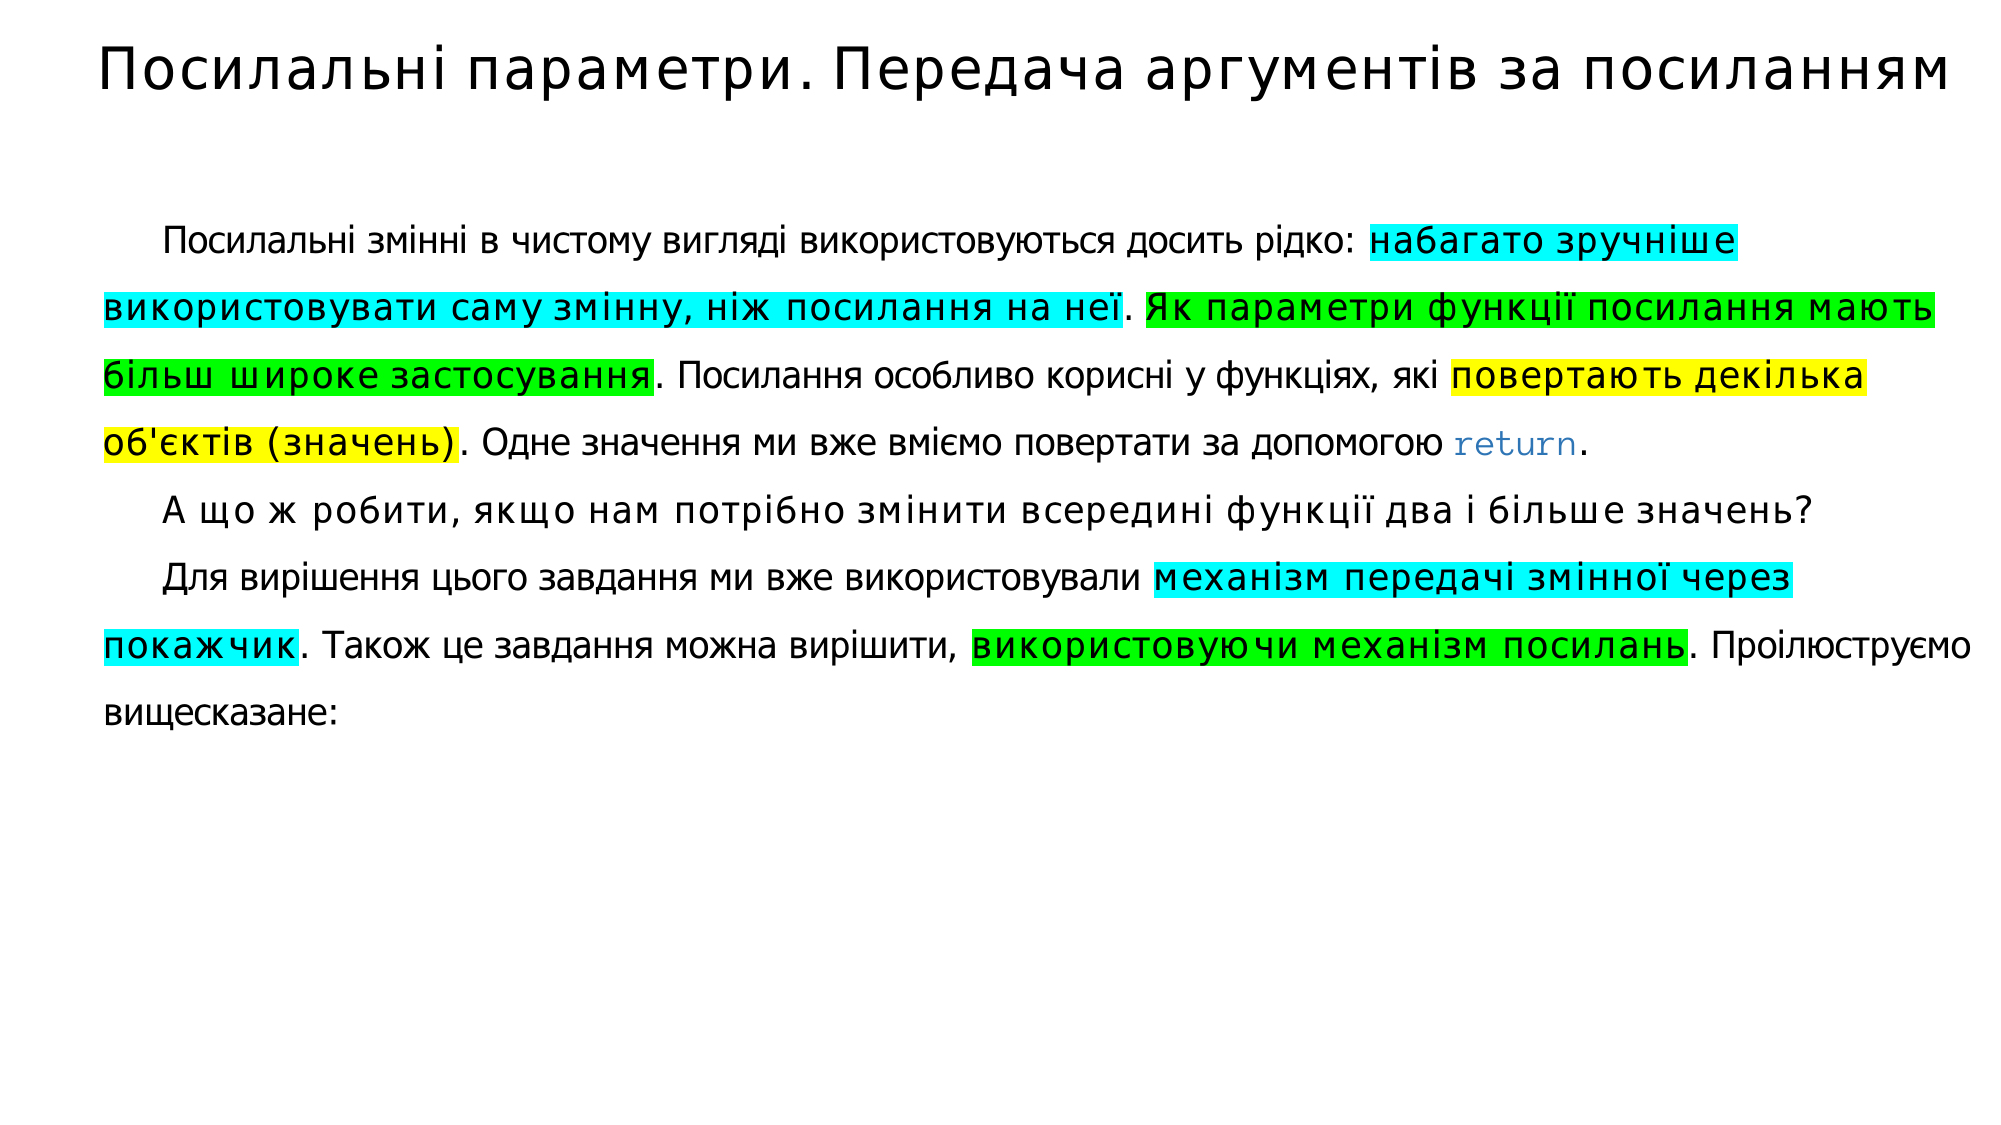

# Посилальні параметри. Передача аргументів за посиланням

Посилальні змінні в чистому вигляді використовуються досить рідко: набагато зручніше використовувати саму змінну, ніж посилання на неї. Як параметри функції посилання мають більш широке застосування. Посилання особливо корисні у функціях, які повертають декілька об'єктів (значень). Одне значення ми вже вміємо повертати за допомогою return.
А що ж робити, якщо нам потрібно змінити всередині функції два і більше значень?
Для вирішення цього завдання ми вже використовували механізм передачі змінної через покажчик. Також це завдання можна вирішити, використовуючи механізм посилань. Проілюструємо вищесказане: